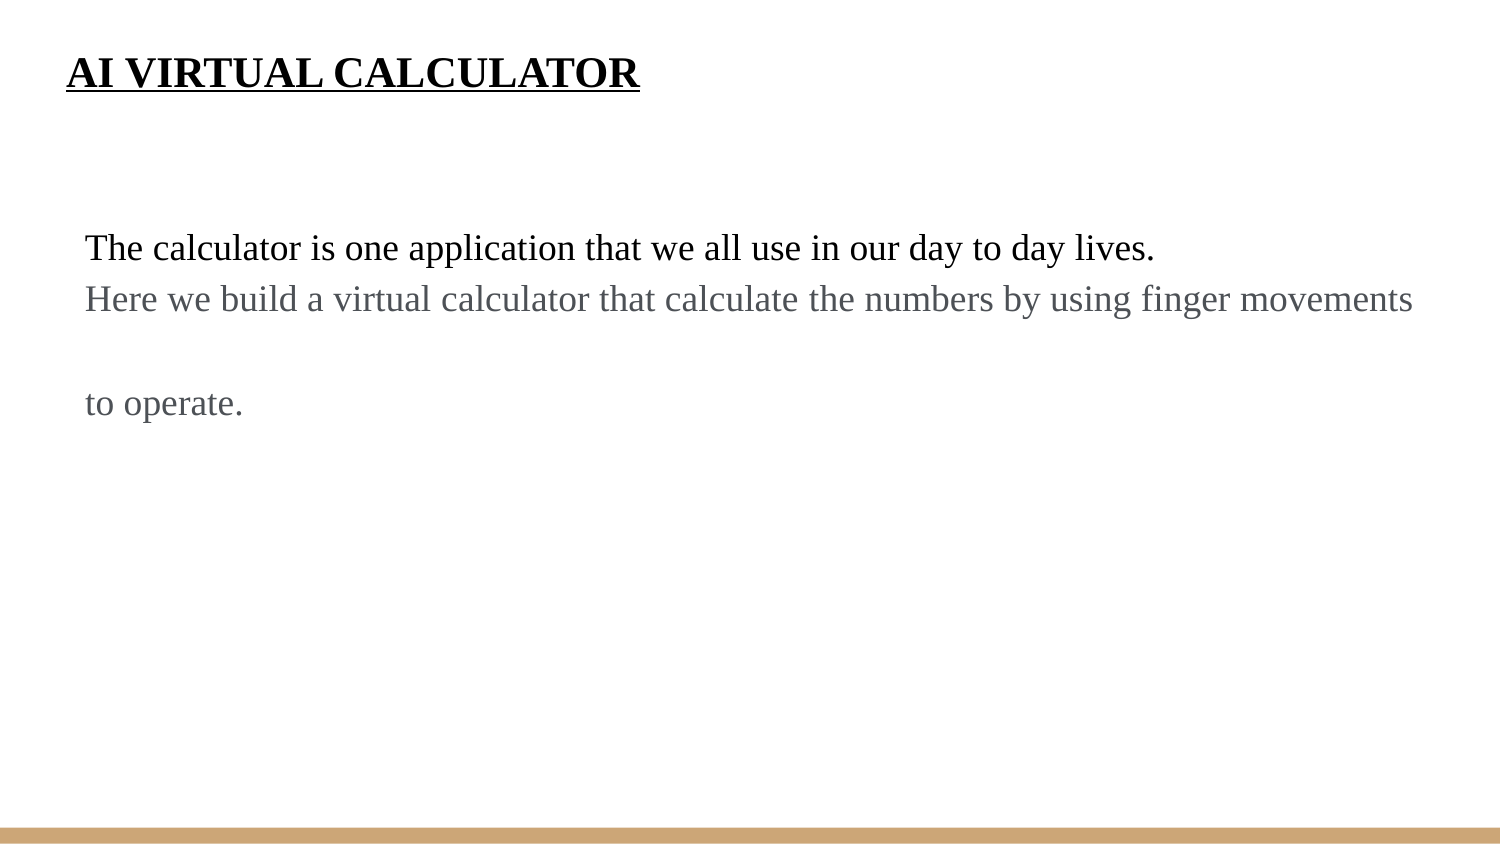

# AI VIRTUAL CALCULATOR
The calculator is one application that we all use in our day to day lives.                               Here we build a virtual calculator that calculate the numbers by using finger movements
  to operate.